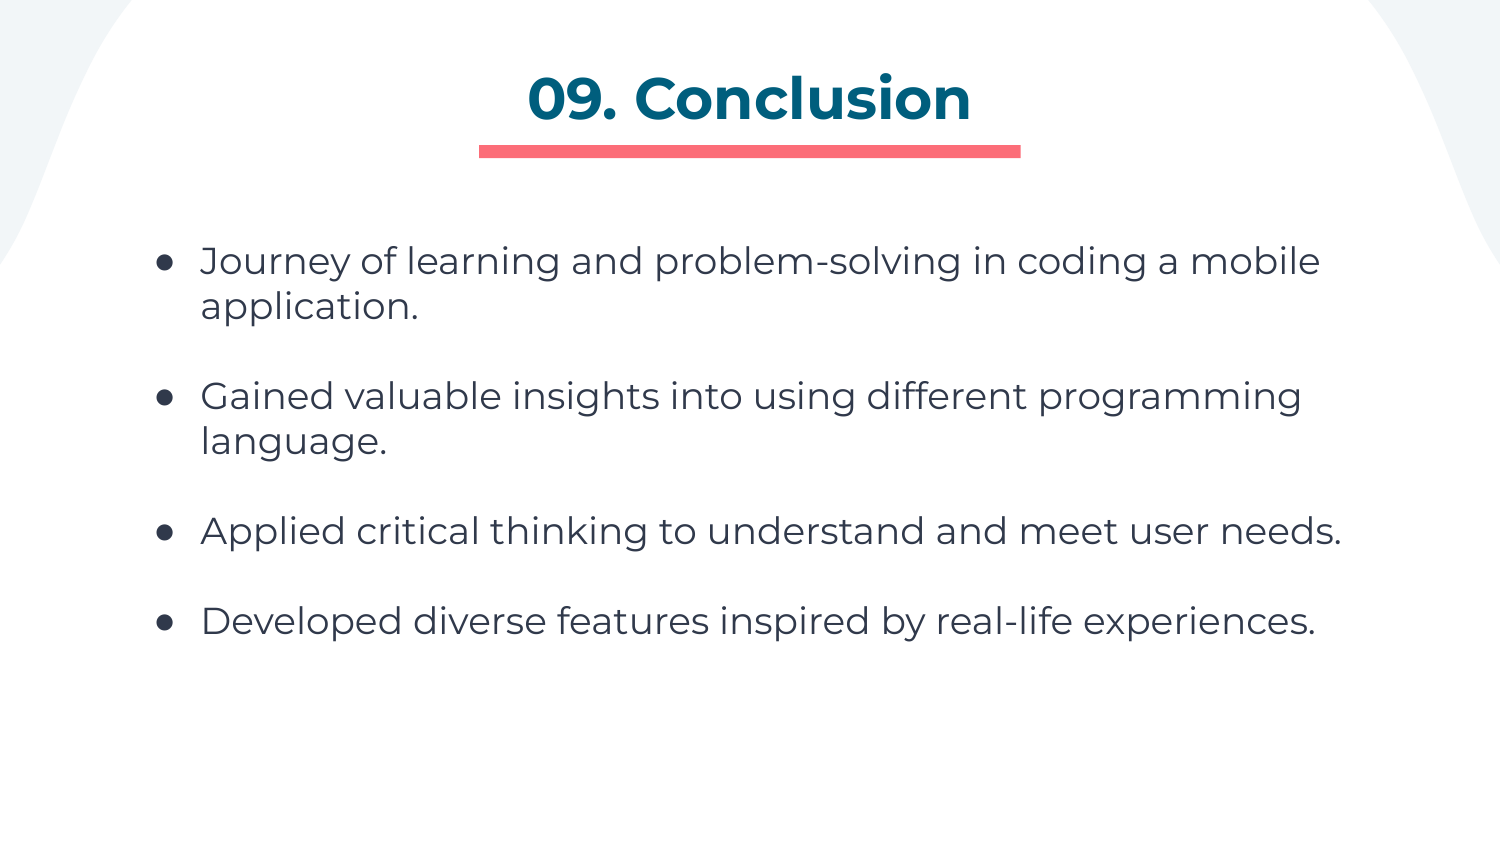

09. Conclusion
Journey of learning and problem-solving in coding a mobile application.

Gained valuable insights into using different programming language.

Applied critical thinking to understand and meet user needs.

Developed diverse features inspired by real-life experiences.